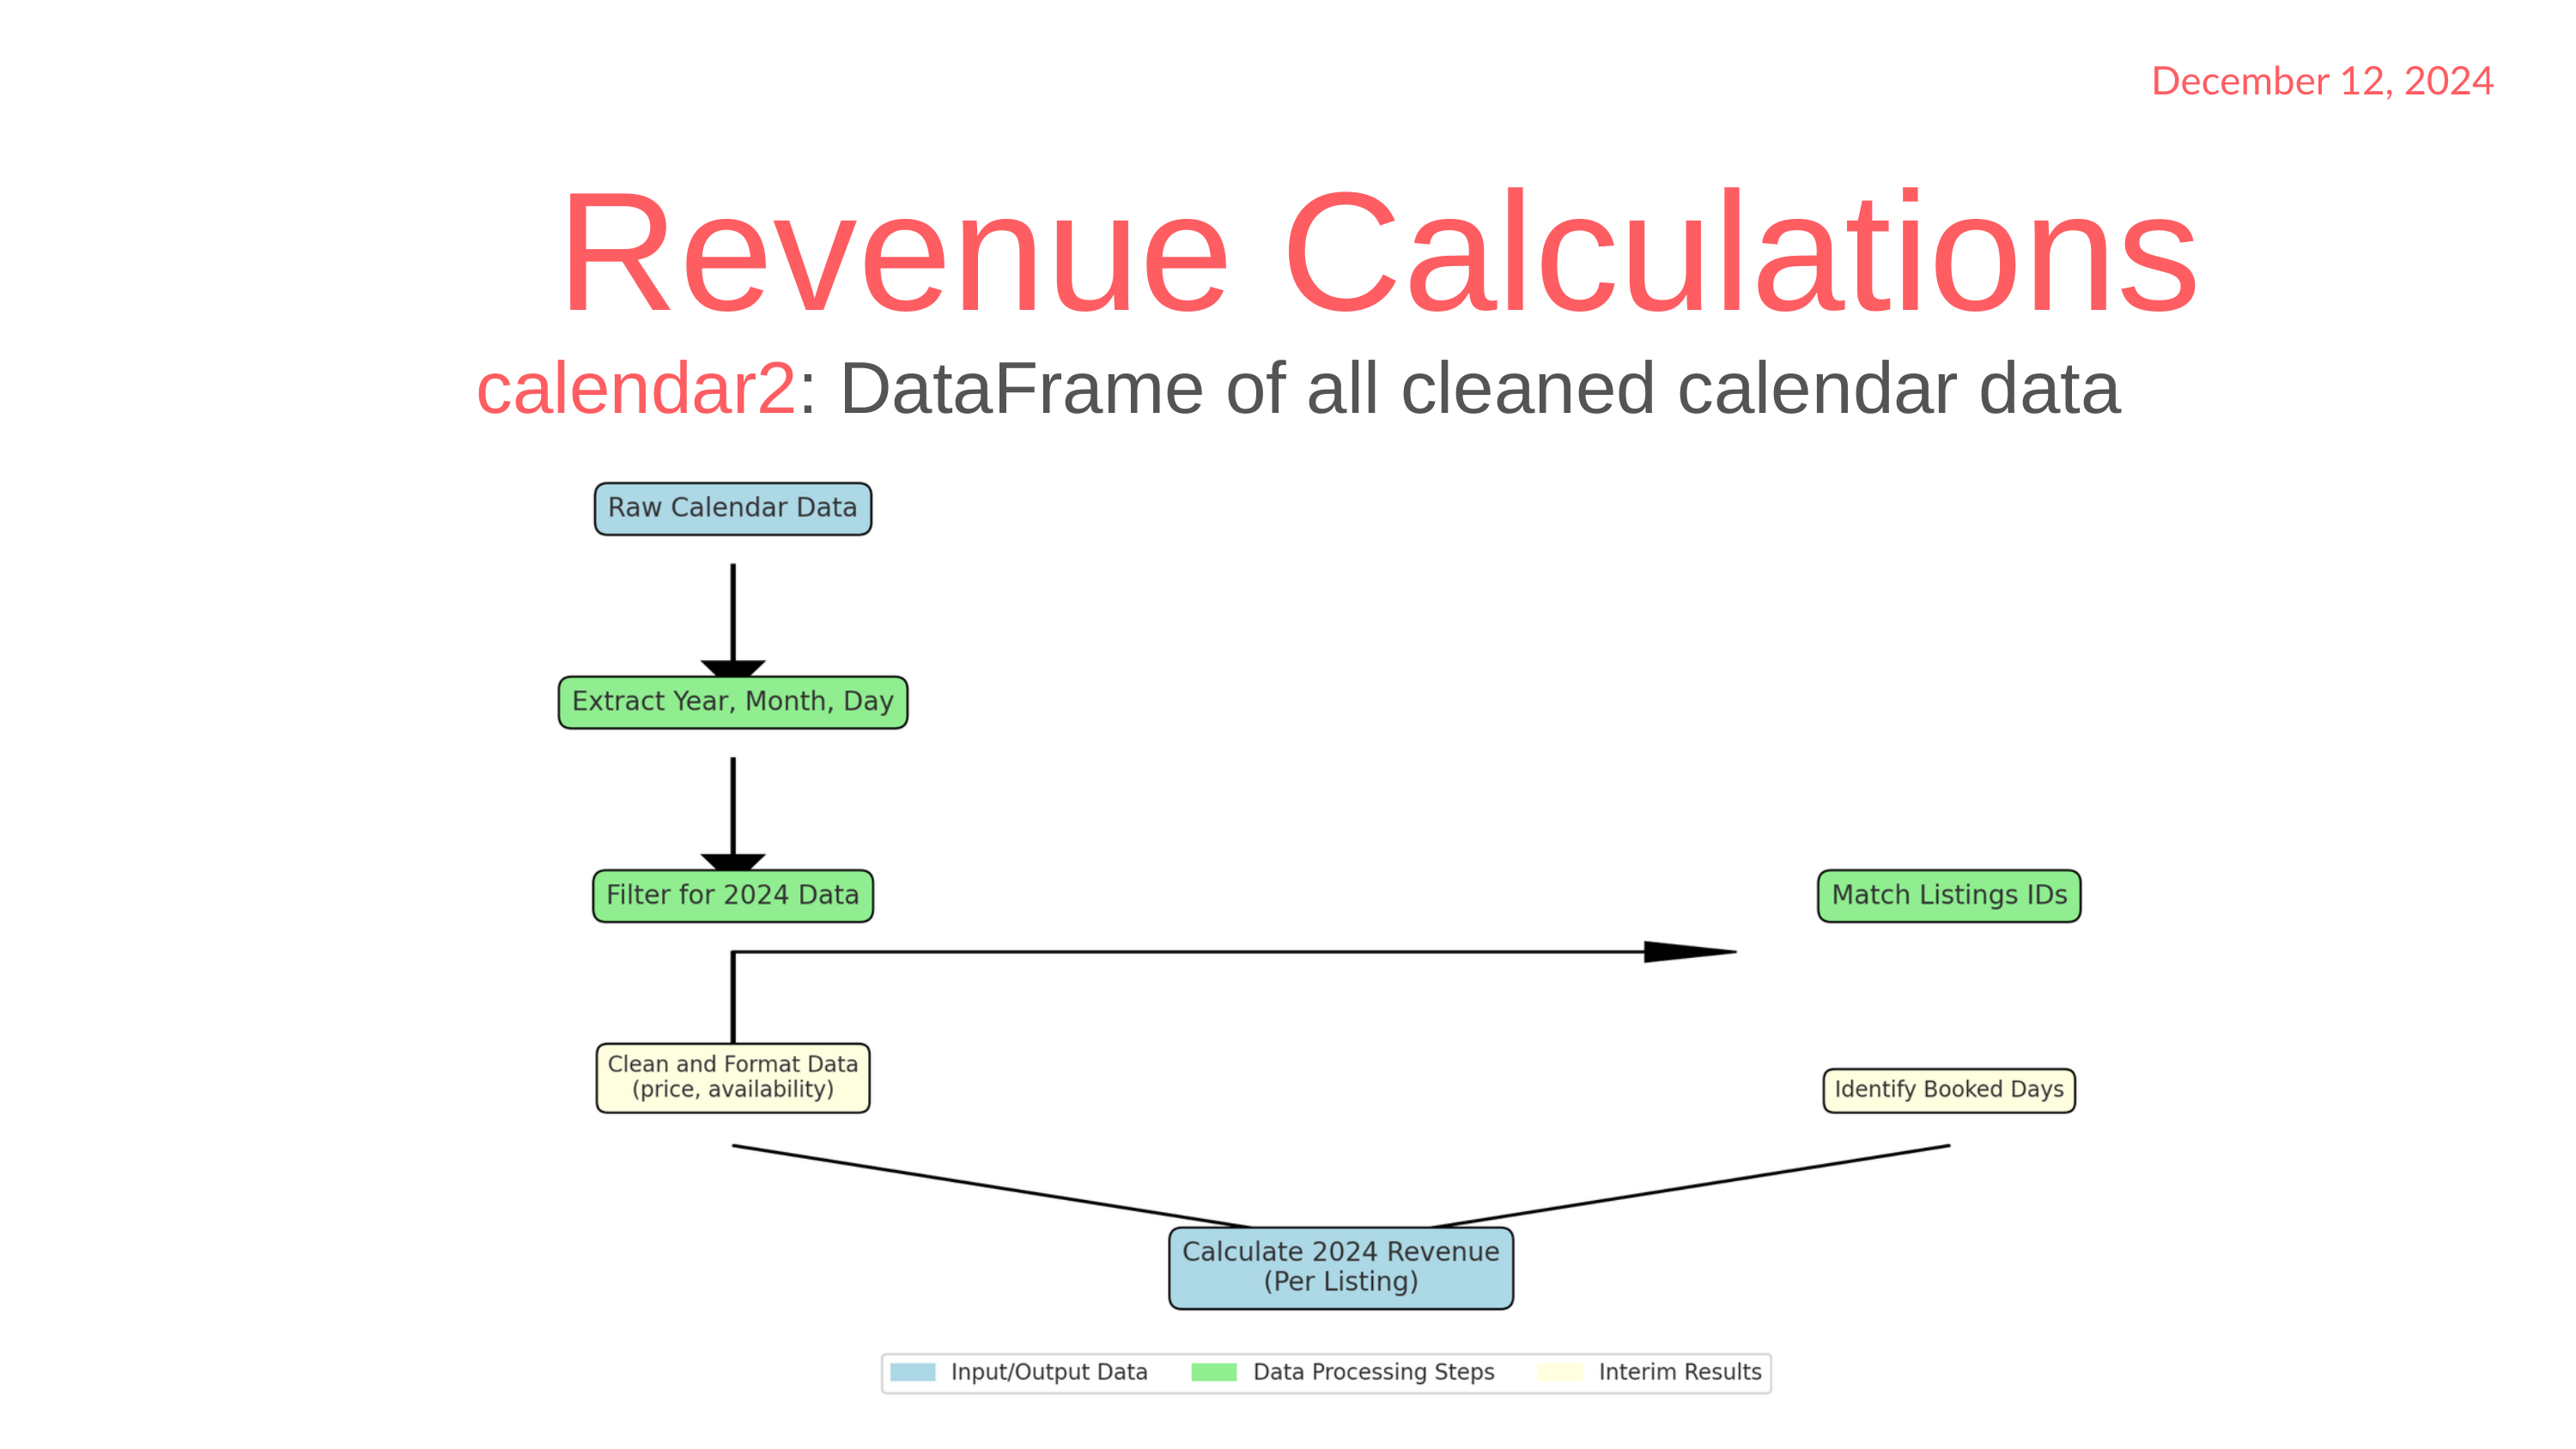

December 12, 2024
Revenue Calculations
calendar2: DataFrame of all cleaned calendar data